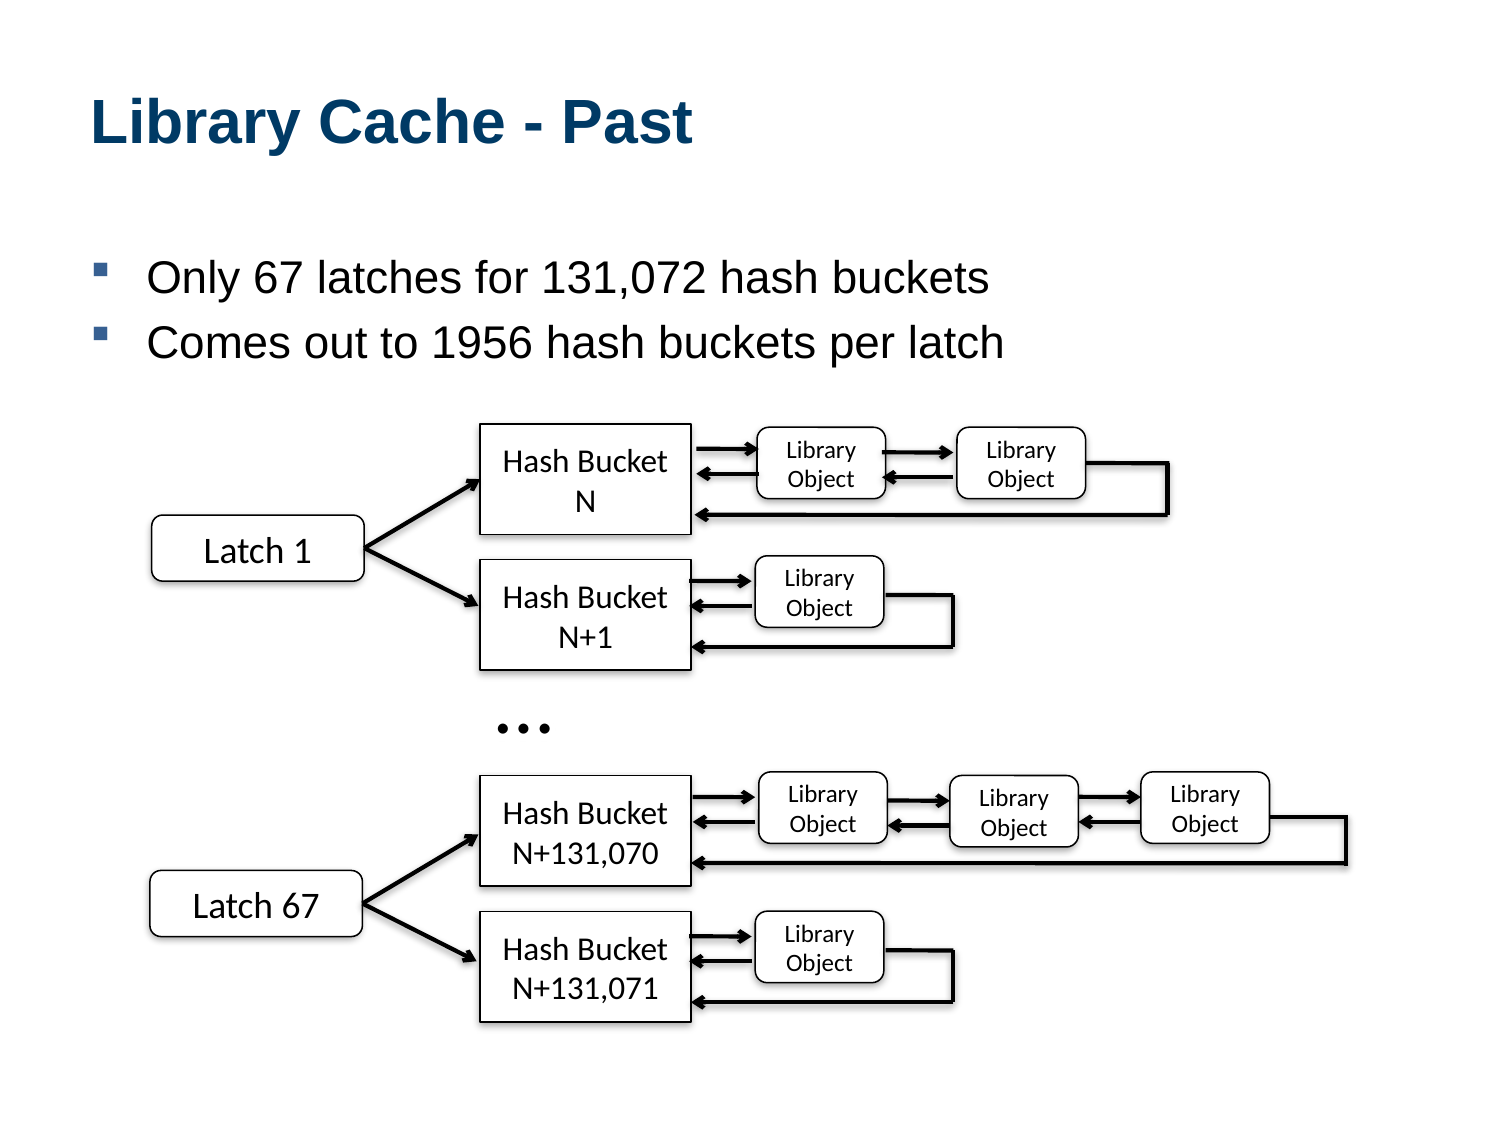

# Library Cache - Past
Only 67 latches for 131,072 hash buckets
Comes out to 1956 hash buckets per latch
Hash Bucket
N
Library Object
Library Object
Library Object
Hash Bucket
N+1
Latch 1
…
…
Library Object
Library Object
Hash Bucket
N+131,070
Library Object
Hash Bucket
N+131,071
Library Object
Latch 67
10